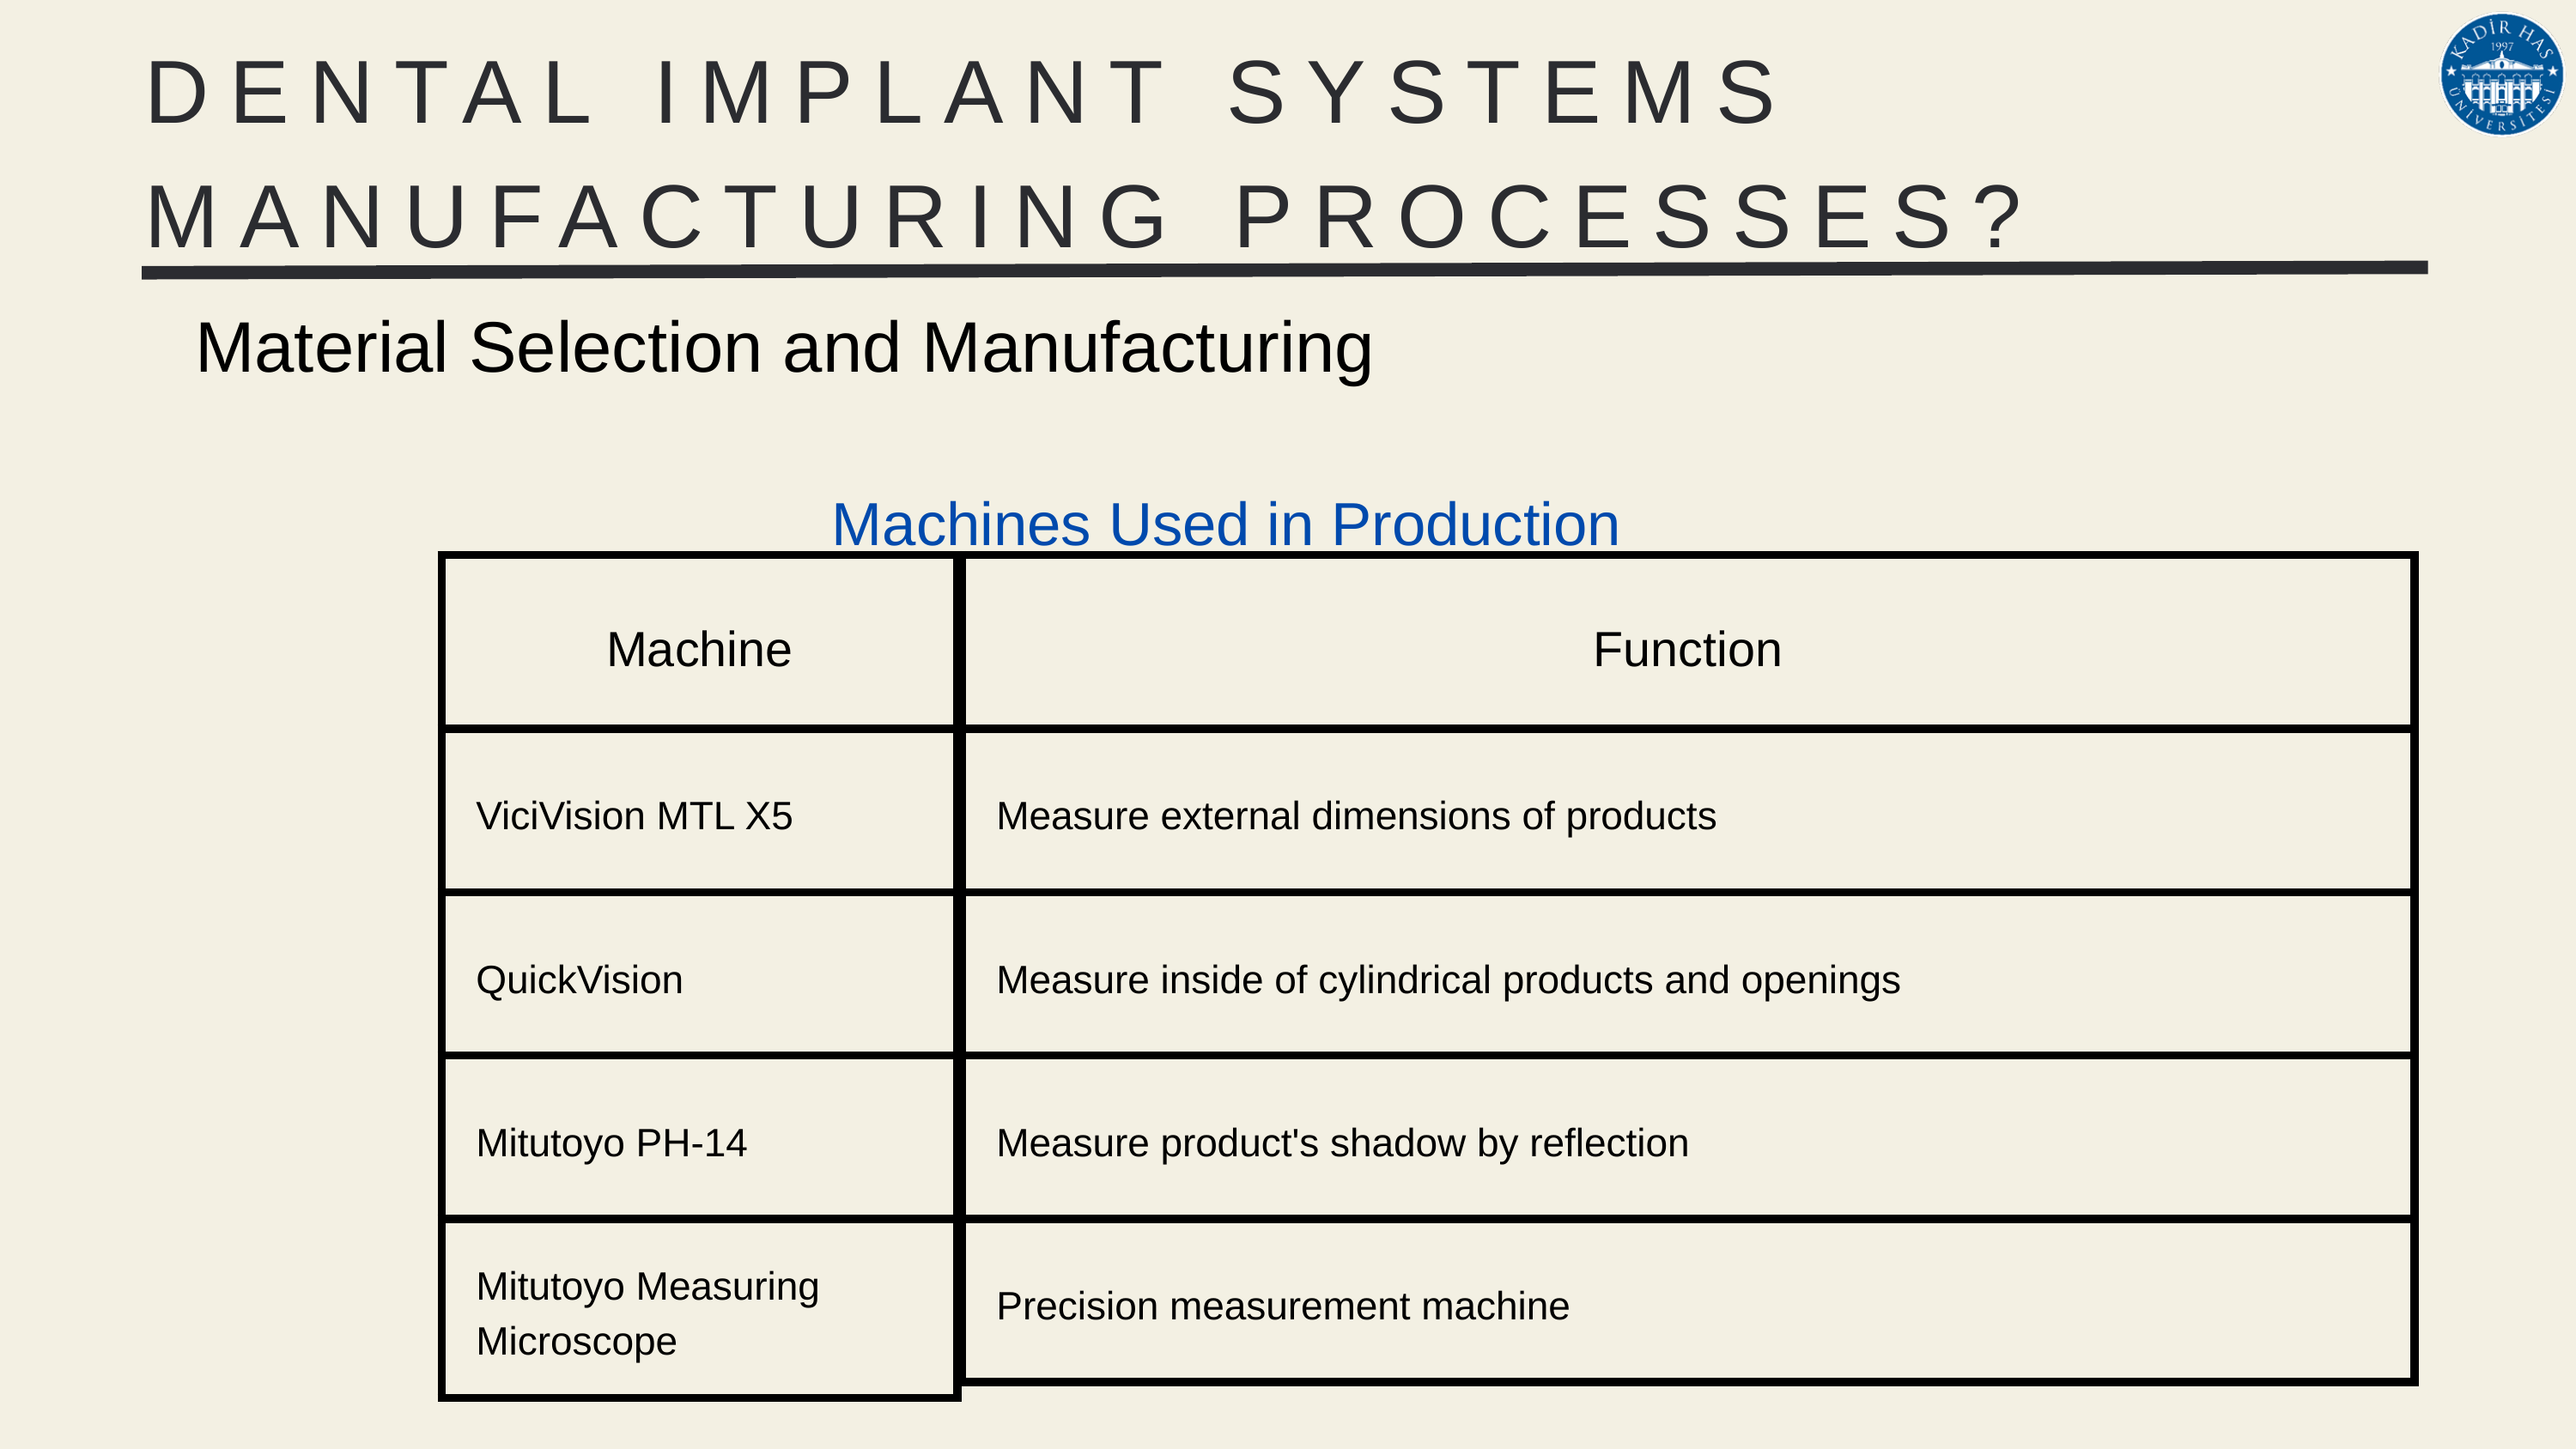

DENTAL IMPLANT SYSTEMS MANUFACTURING PROCESSES?

Material Selection and Manufacturing
Machines Used in Production
| Machine |
| --- |
| ViciVision MTL X5 |
| QuickVision |
| Mitutoyo PH-14 |
| Mitutoyo Measuring Microscope |
| Function |
| --- |
| Measure external dimensions of products |
| Measure inside of cylindrical products and openings |
| Measure product's shadow by reflection |
| Precision measurement machine |